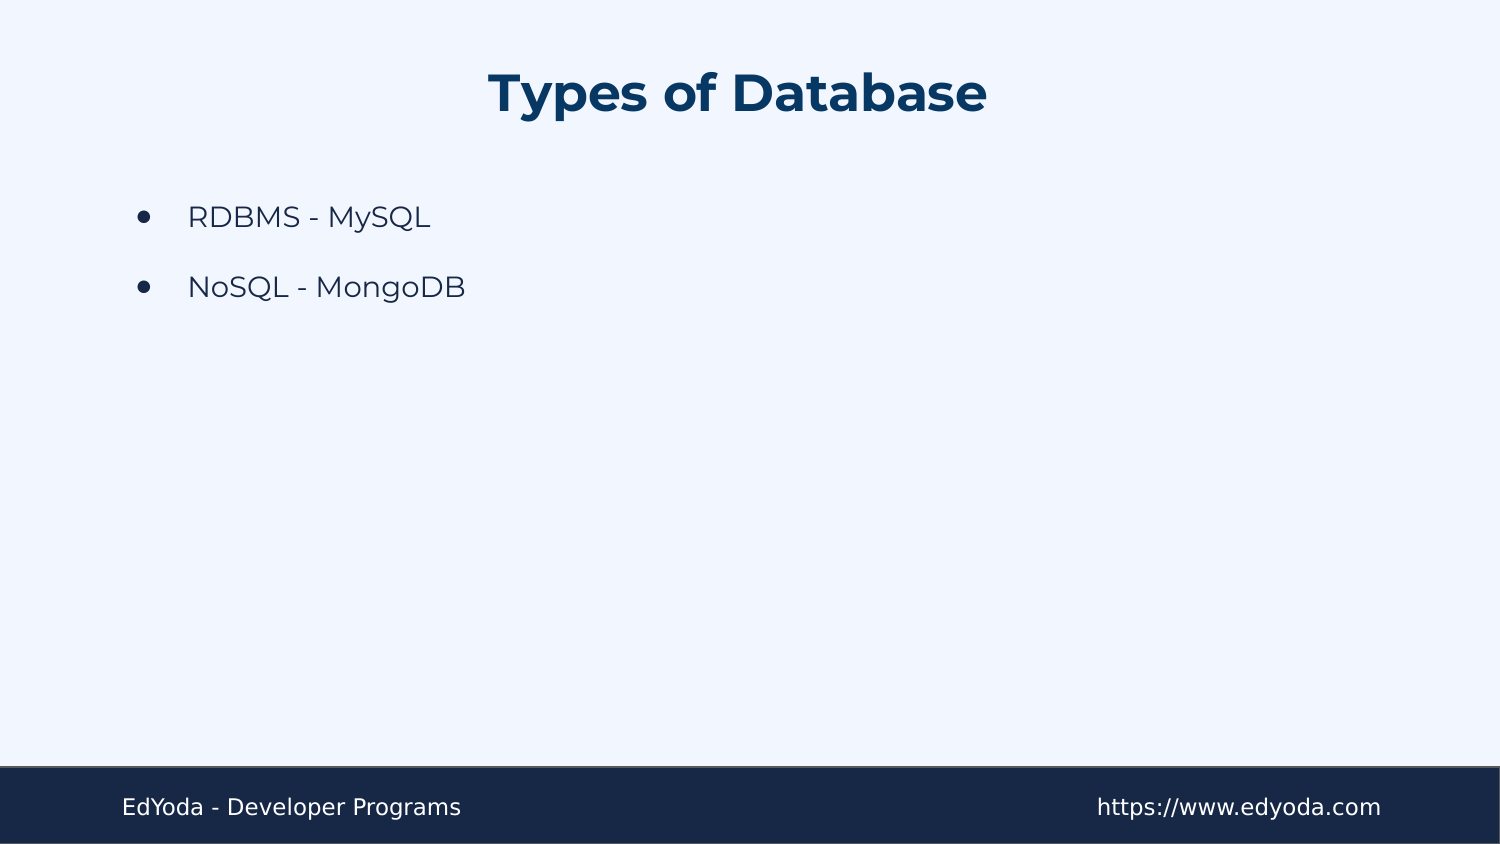

# Types of Database
RDBMS - MySQL
NoSQL - MongoDB

EdYoda - Developer Programs
https://www.edyoda.com